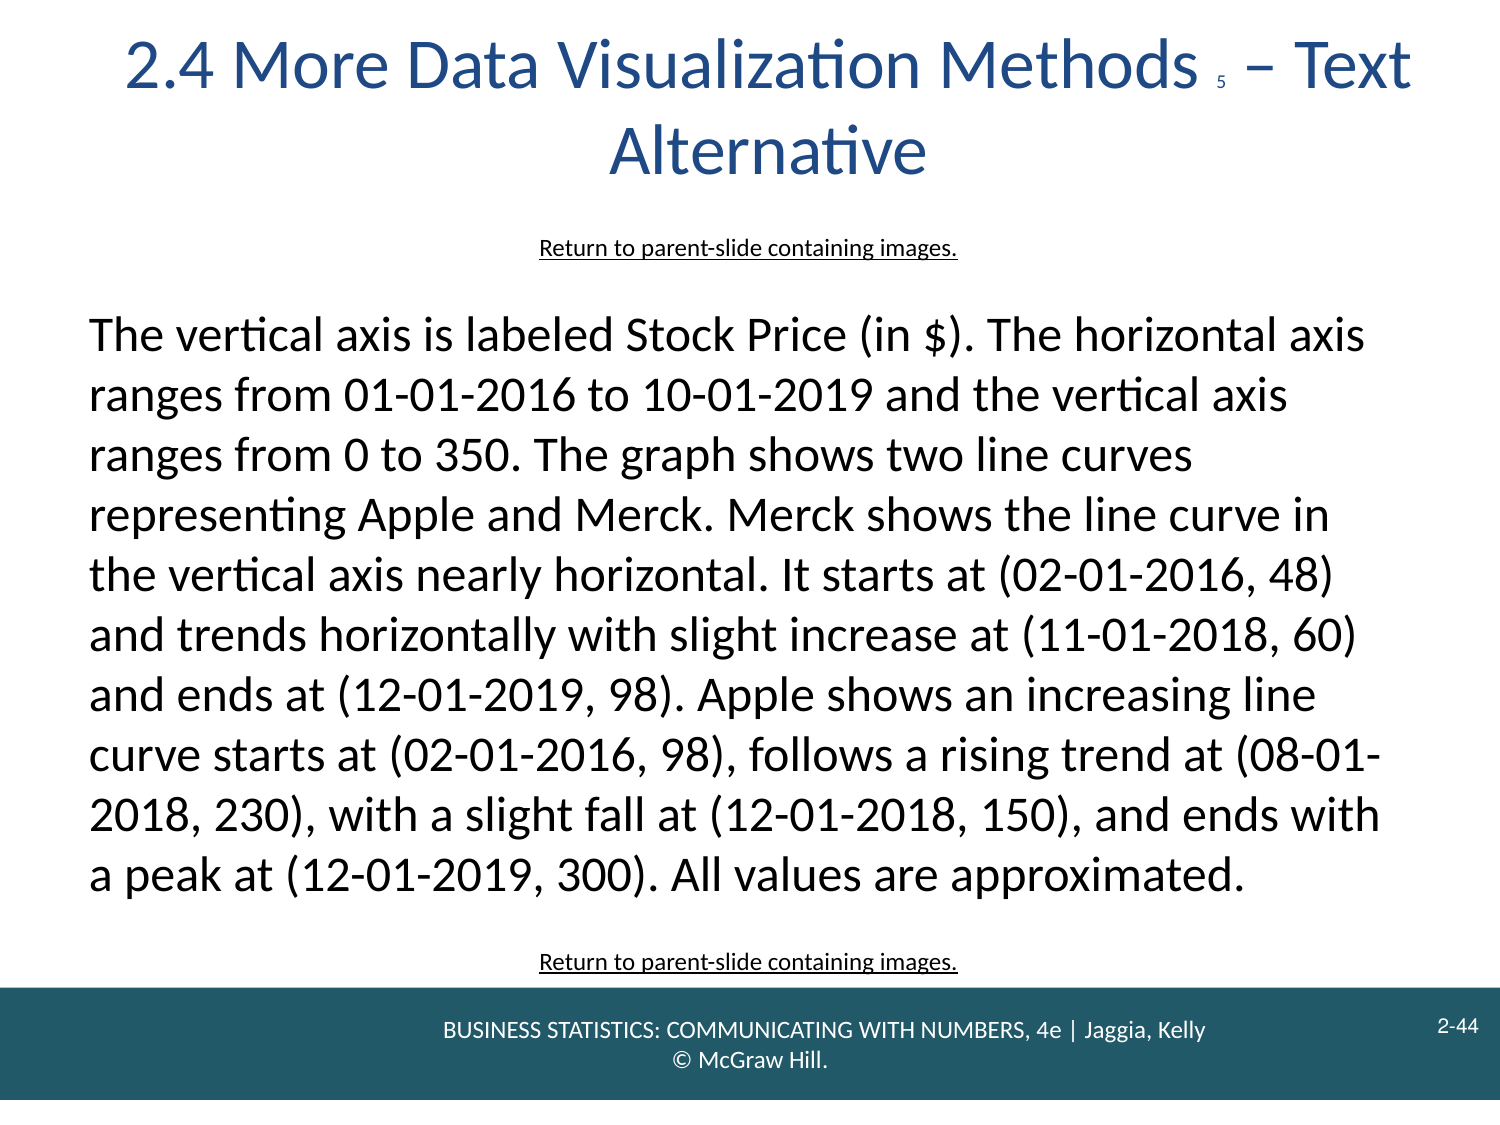

# 2.4 More Data Visualization Methods 5 – Text Alternative
Return to parent-slide containing images.
The vertical axis is labeled Stock Price (in $). The horizontal axis ranges from 01-01-2016 to 10-01-2019 and the vertical axis ranges from 0 to 350. The graph shows two line curves representing Apple and Merck. Merck shows the line curve in the vertical axis nearly horizontal. It starts at (02-01-2016, 48) and trends horizontally with slight increase at (11-01-2018, 60) and ends at (12-01-2019, 98). Apple shows an increasing line curve starts at (02-01-2016, 98), follows a rising trend at (08-01-2018, 230), with a slight fall at (12-01-2018, 150), and ends with a peak at (12-01-2019, 300). All values are approximated.
Return to parent-slide containing images.